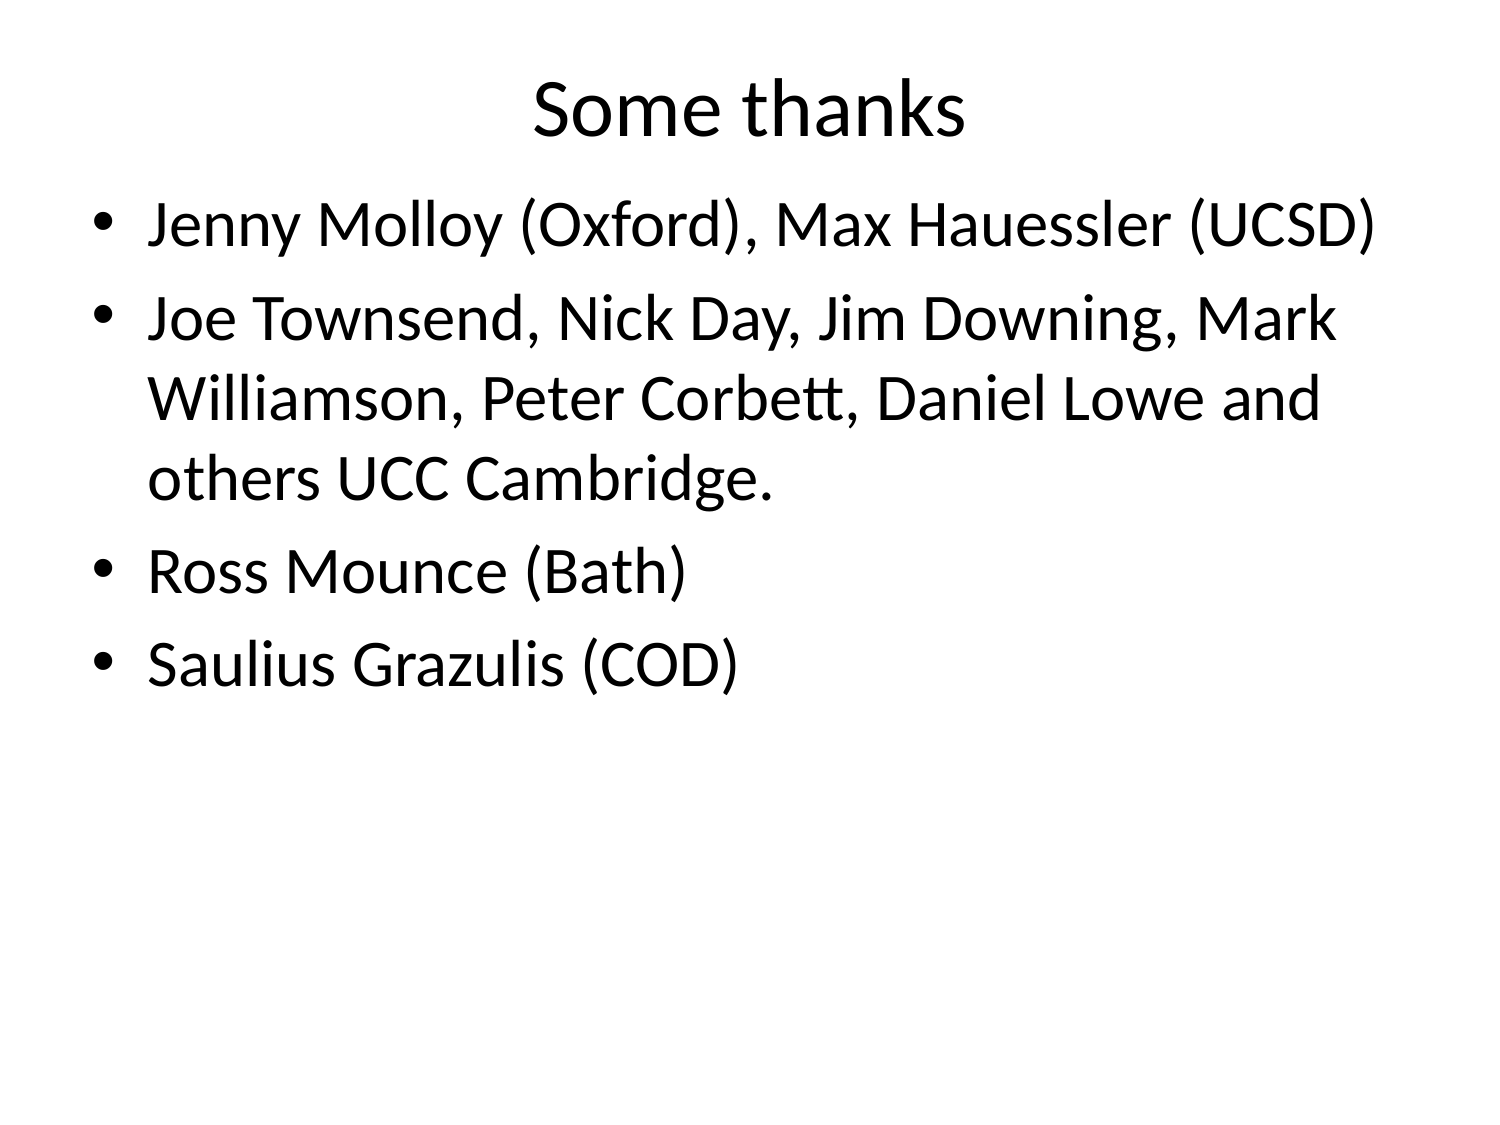

# Some thanks
Jenny Molloy (Oxford), Max Hauessler (UCSD)
Joe Townsend, Nick Day, Jim Downing, Mark Williamson, Peter Corbett, Daniel Lowe and others UCC Cambridge.
Ross Mounce (Bath)
Saulius Grazulis (COD)